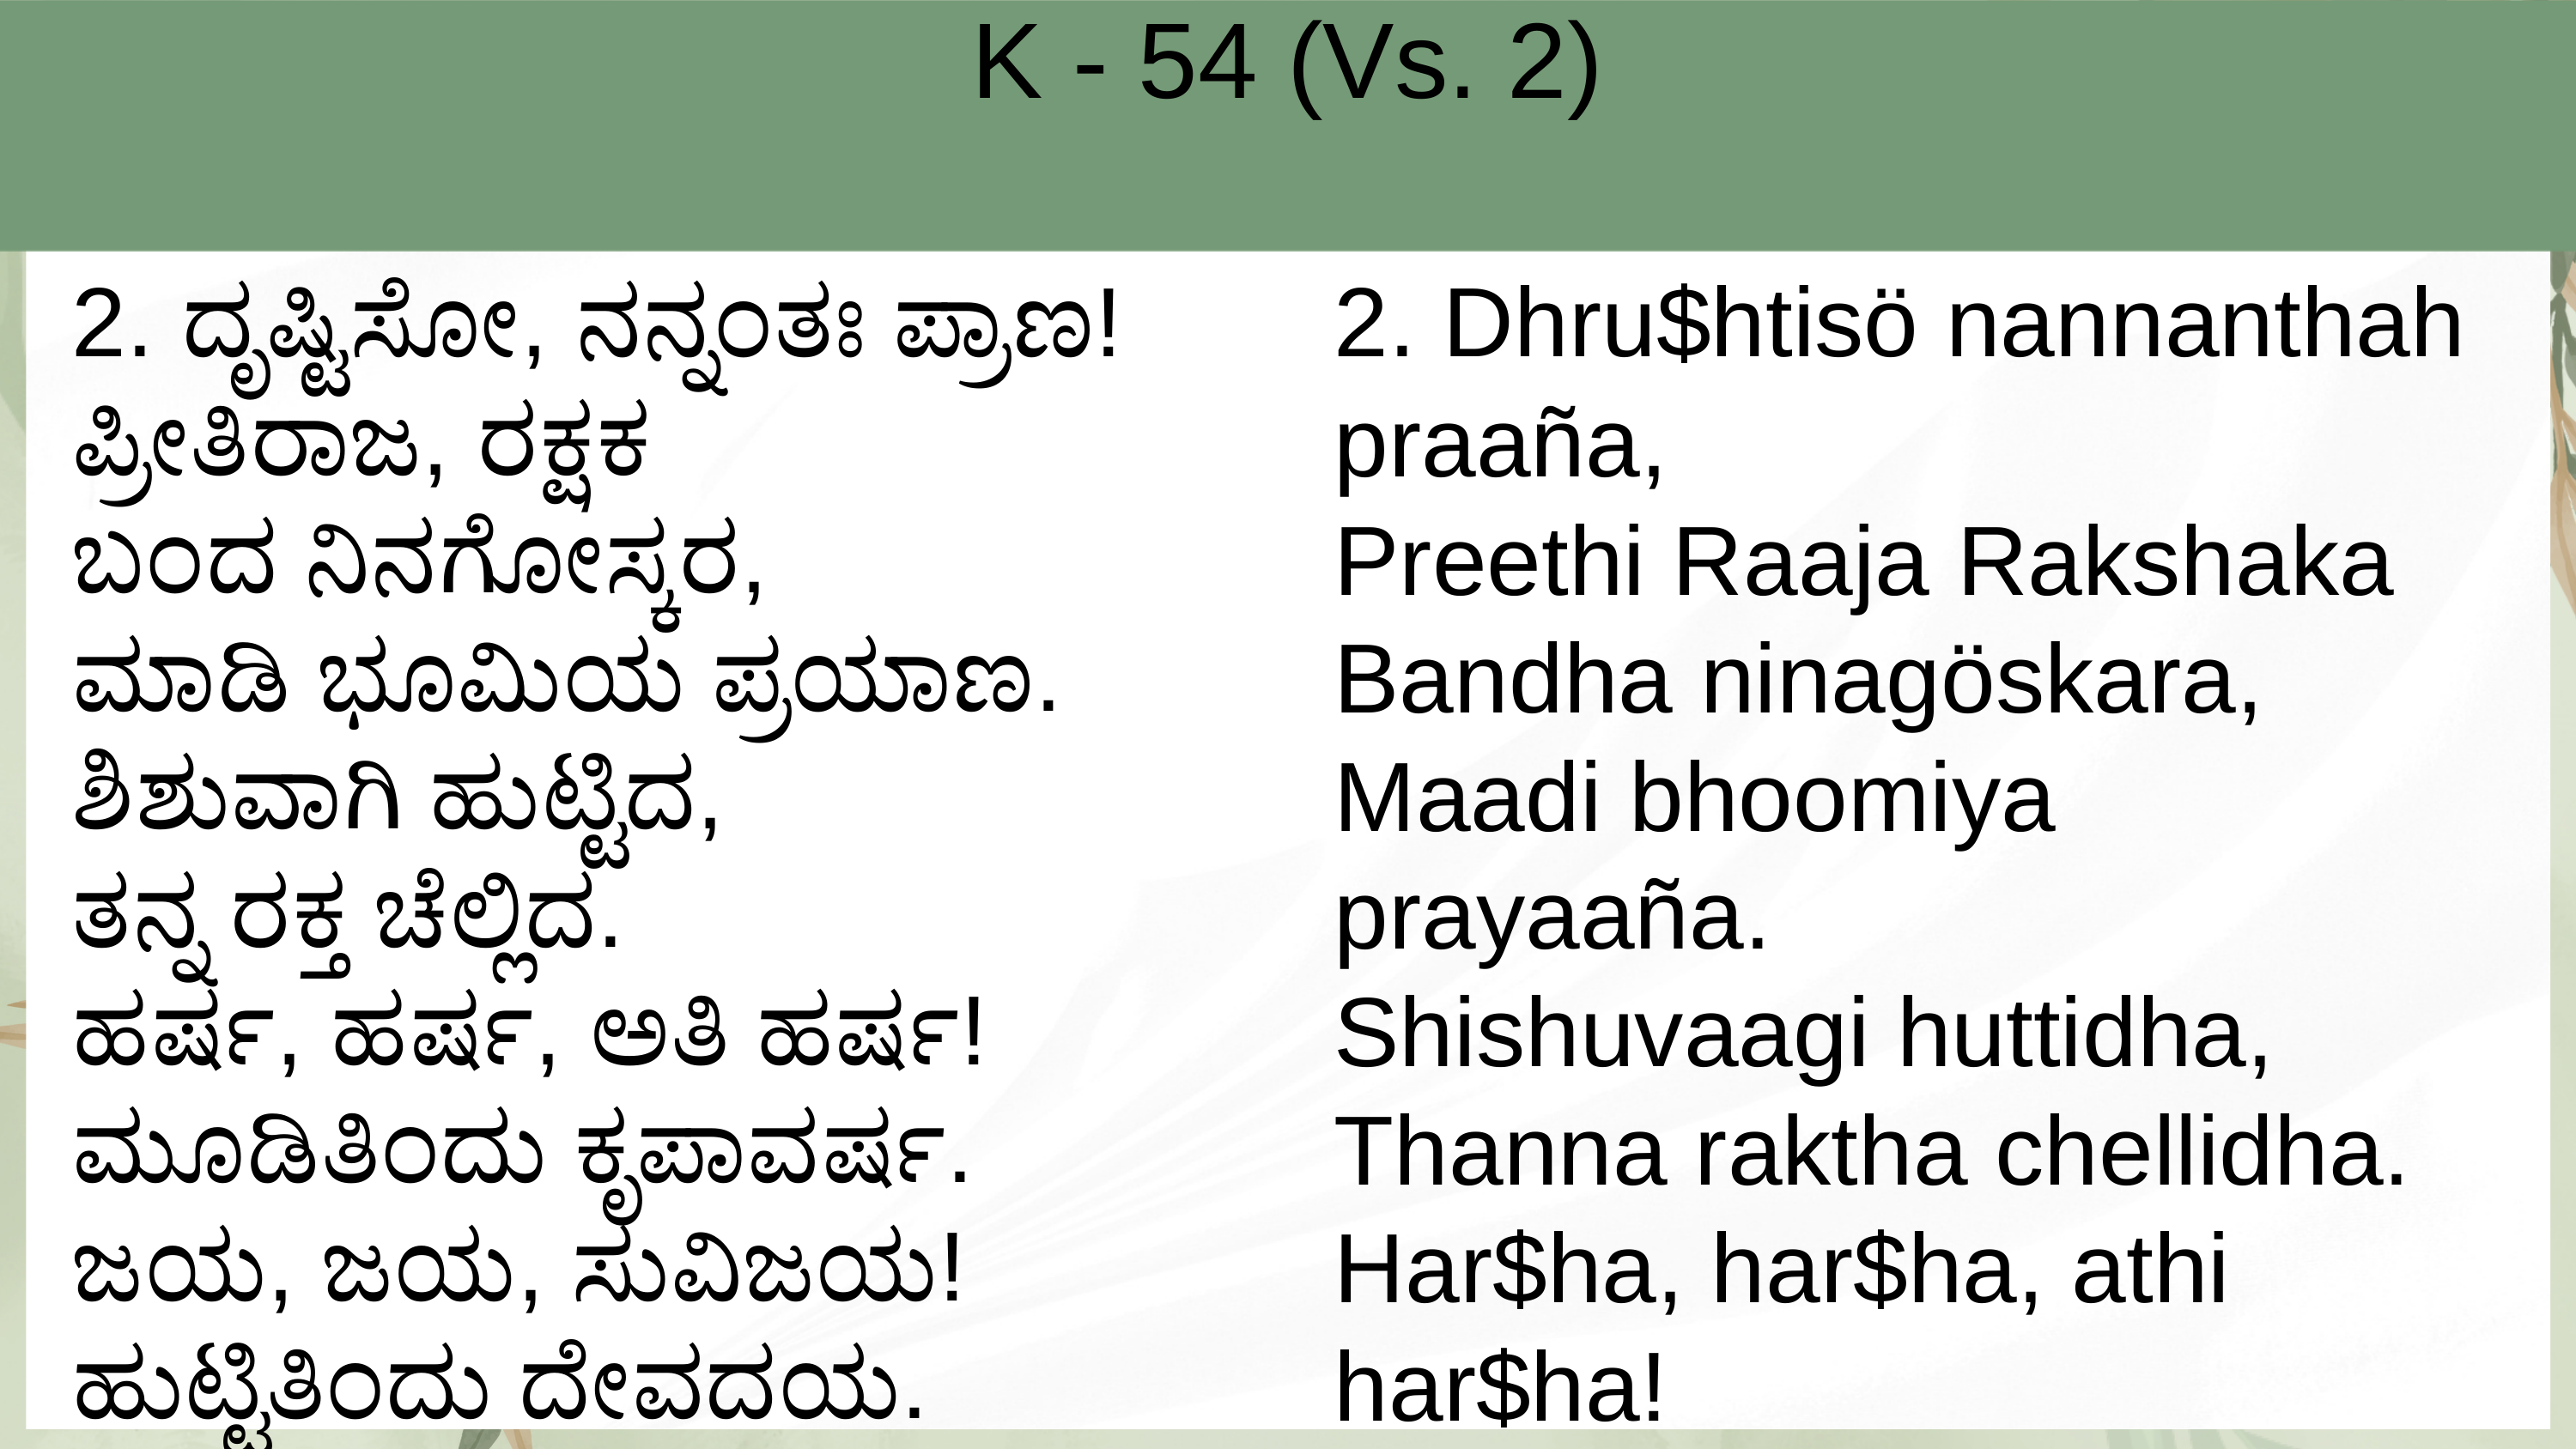

K - 54 (Vs. 2)

2. ದೃಷ್ಟಿಸೋ, ನನ್ನಂತಃ ಪ್ರಾಣ!
ಪ್ರೀತಿರಾಜ, ರಕ್ಷಕ
ಬಂದ ನಿನಗೋಸ್ಕರ,
ಮಾಡಿ ಭೂಮಿಯ ಪ್ರಯಾಣ.
ಶಿಶುವಾಗಿ ಹುಟ್ಟಿದ,
ತನ್ನ ರಕ್ತ ಚೆಲ್ಲಿದ.
ಹರ್ಷ, ಹರ್ಷ, ಅತಿ ಹರ್ಷ!
ಮೂಡಿತಿಂದು ಕೃಪಾವರ್ಷ.
ಜಯ, ಜಯ, ಸುವಿಜಯ!
ಹುಟ್ಟಿತಿಂದು ದೇವದಯ.
2. Dhru$htisö nannanthah praaña,
Preethi Raaja Rakshaka
Bandha ninagöskara,
Maadi bhoomiya prayaaña.
Shishuvaagi huttidha,
Thanna raktha chellidha.
Har$ha, har$ha, athi har$ha!
Moodithindhu krupaa var$ha.
Jaya, jaya, suvijaya!
Huttithindhu dhëvadhaya.